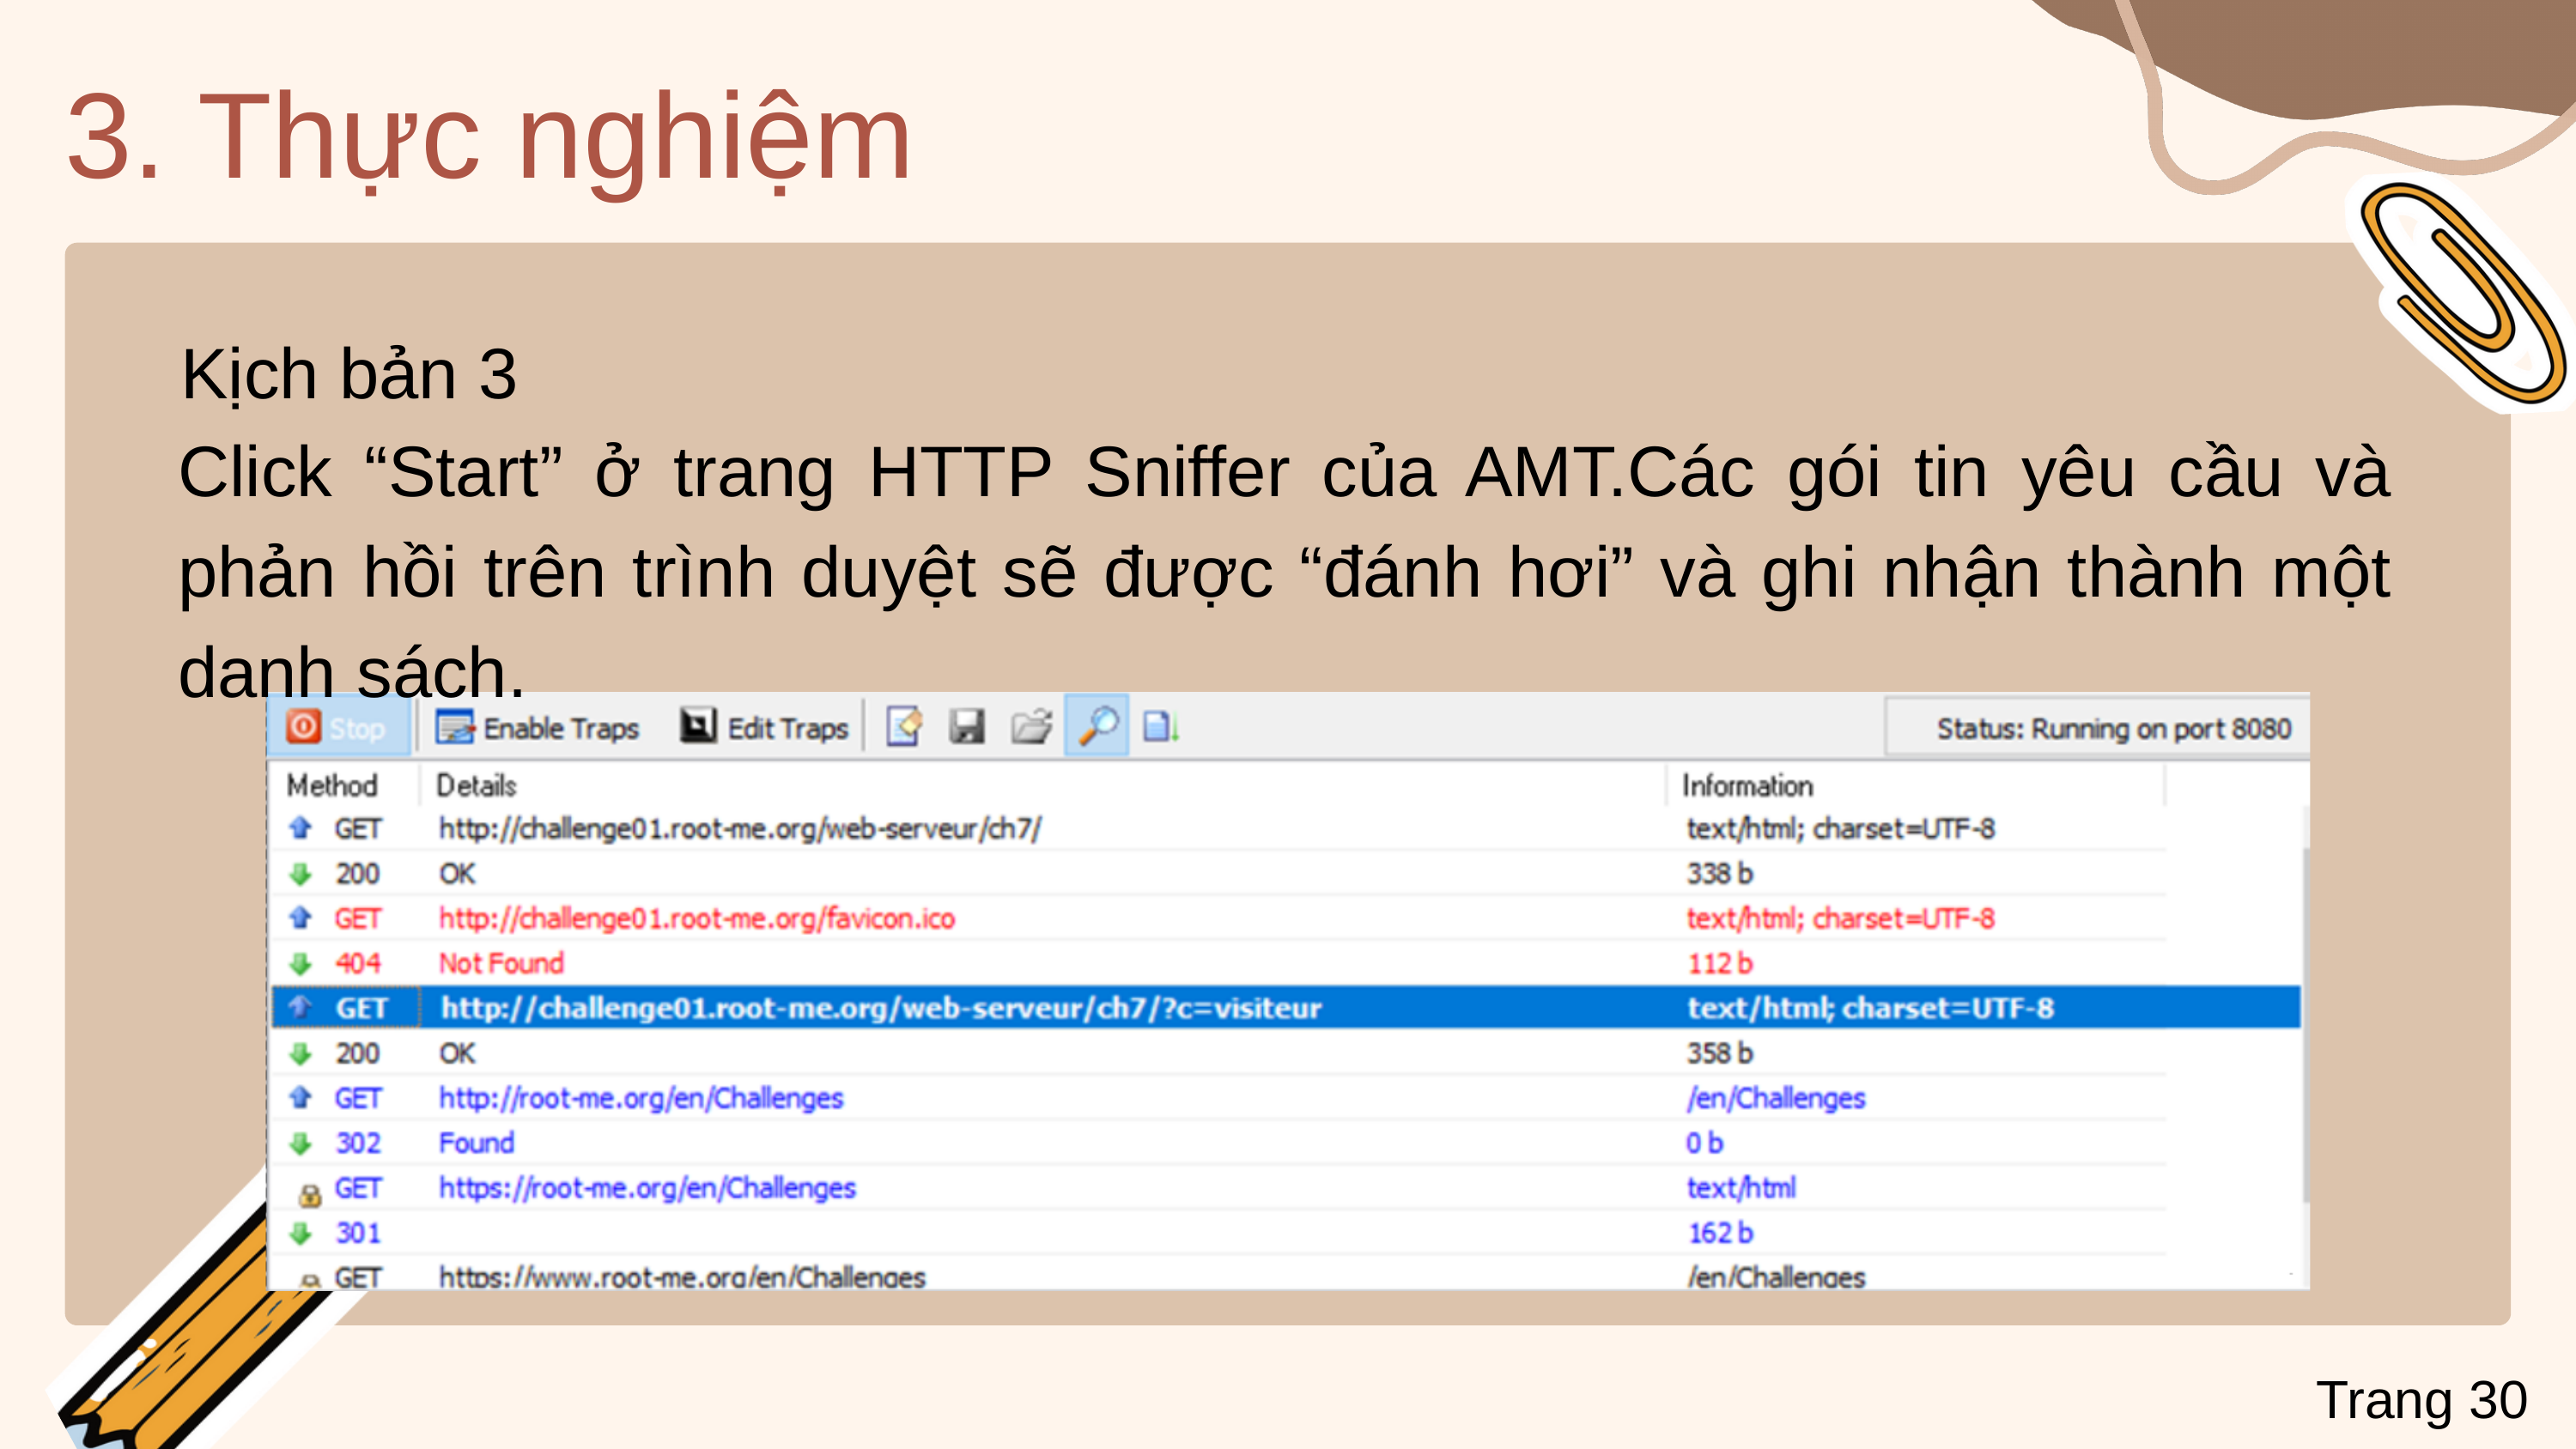

3. Thực nghiệm

Kịch bản 3
Click “Start” ở trang HTTP Sniffer của AMT.Các gói tin yêu cầu và phản hồi trên trình duyệt sẽ được “đánh hơi” và ghi nhận thành một danh sách.

Trang 30